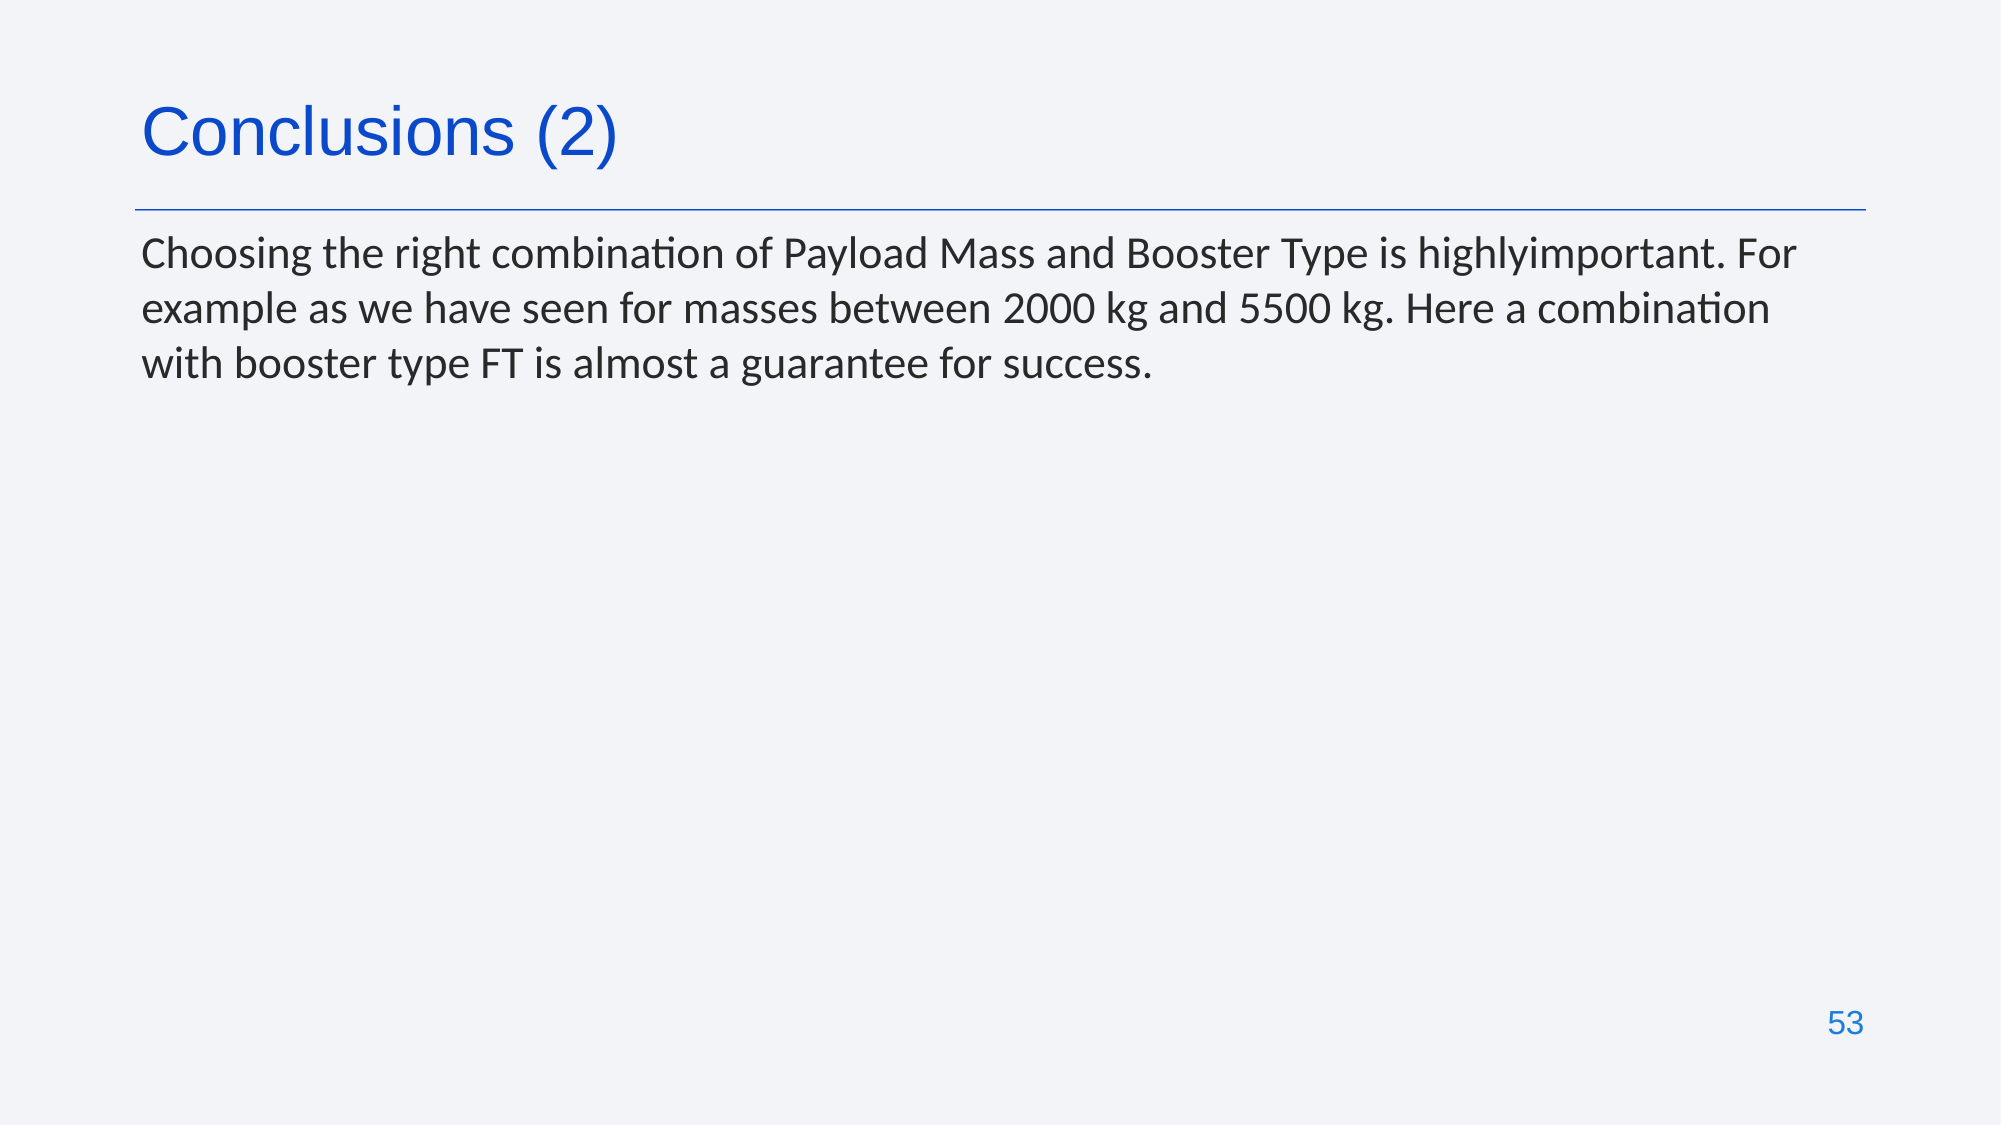

Conclusions (2)
Choosing the right combination of Payload Mass and Booster Type is highlyimportant. For example as we have seen for masses between 2000 kg and 5500 kg. Here a combination with booster type FT is almost a guarantee for success.

53